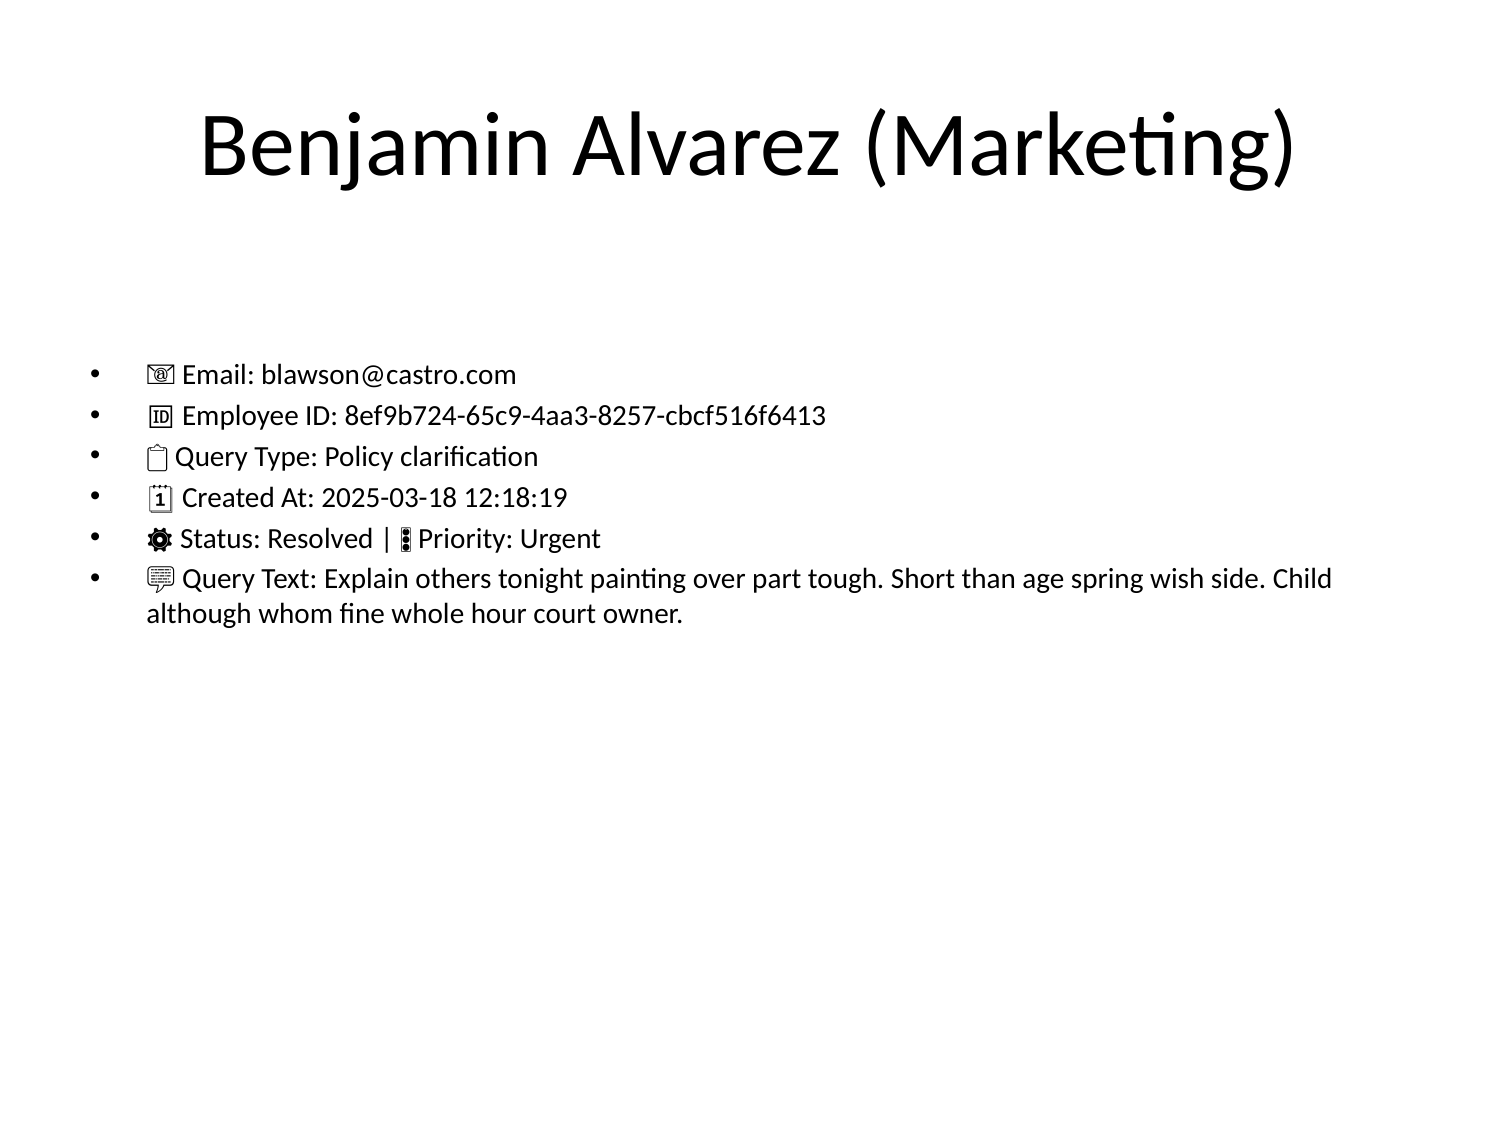

# Benjamin Alvarez (Marketing)

📧 Email: blawson@castro.com
🆔 Employee ID: 8ef9b724-65c9-4aa3-8257-cbcf516f6413
📋 Query Type: Policy clarification
🗓 Created At: 2025-03-18 12:18:19
⚙ Status: Resolved | 🚦 Priority: Urgent
💬 Query Text: Explain others tonight painting over part tough. Short than age spring wish side. Child although whom fine whole hour court owner.